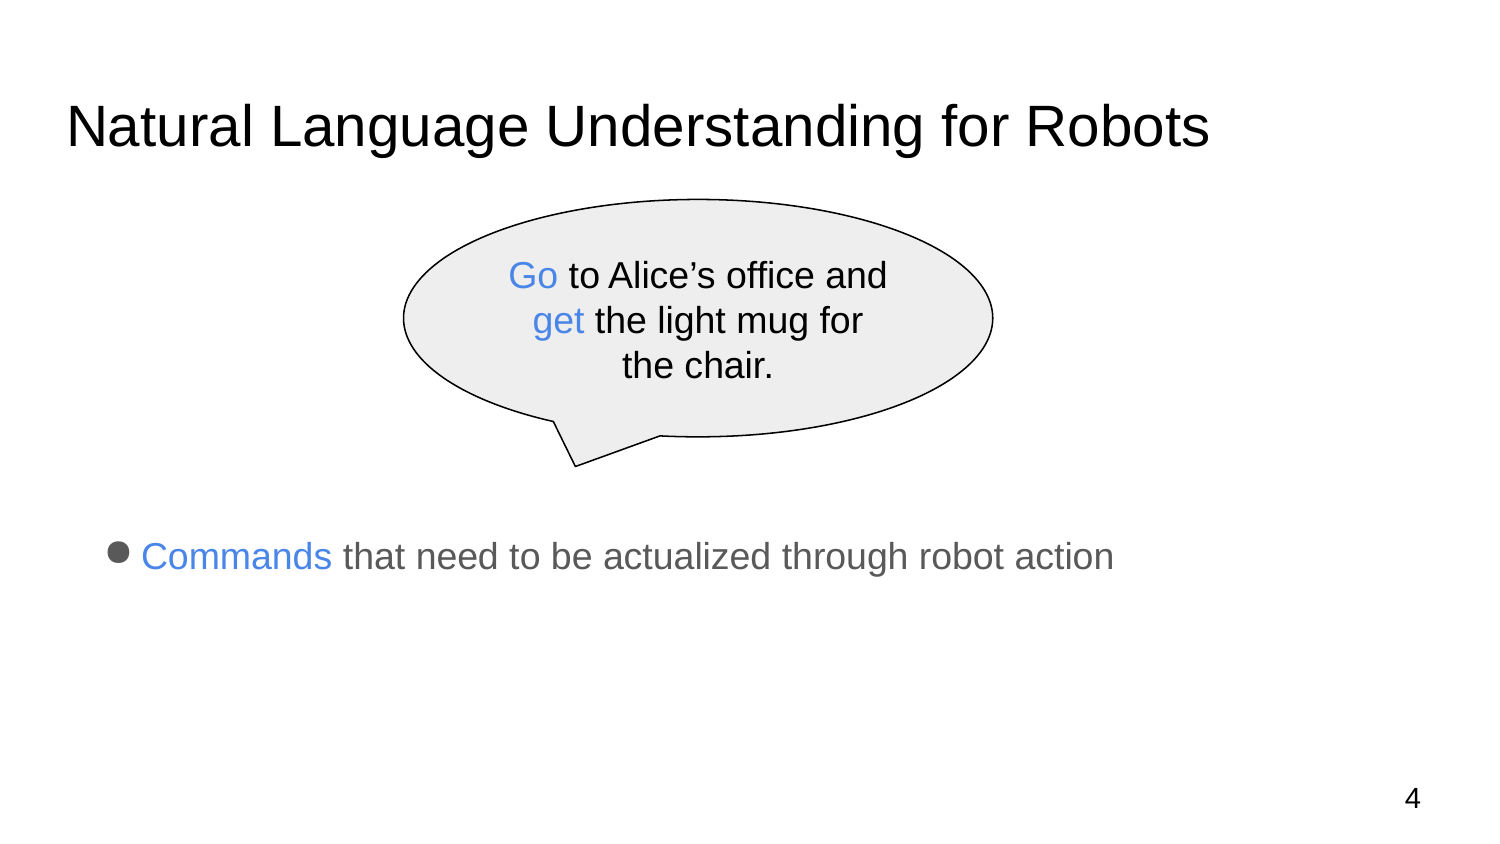

# Natural Language Understanding for Robots
Go to Alice’s office and get the light mug for the chair.
Commands that need to be actualized through robot action
4